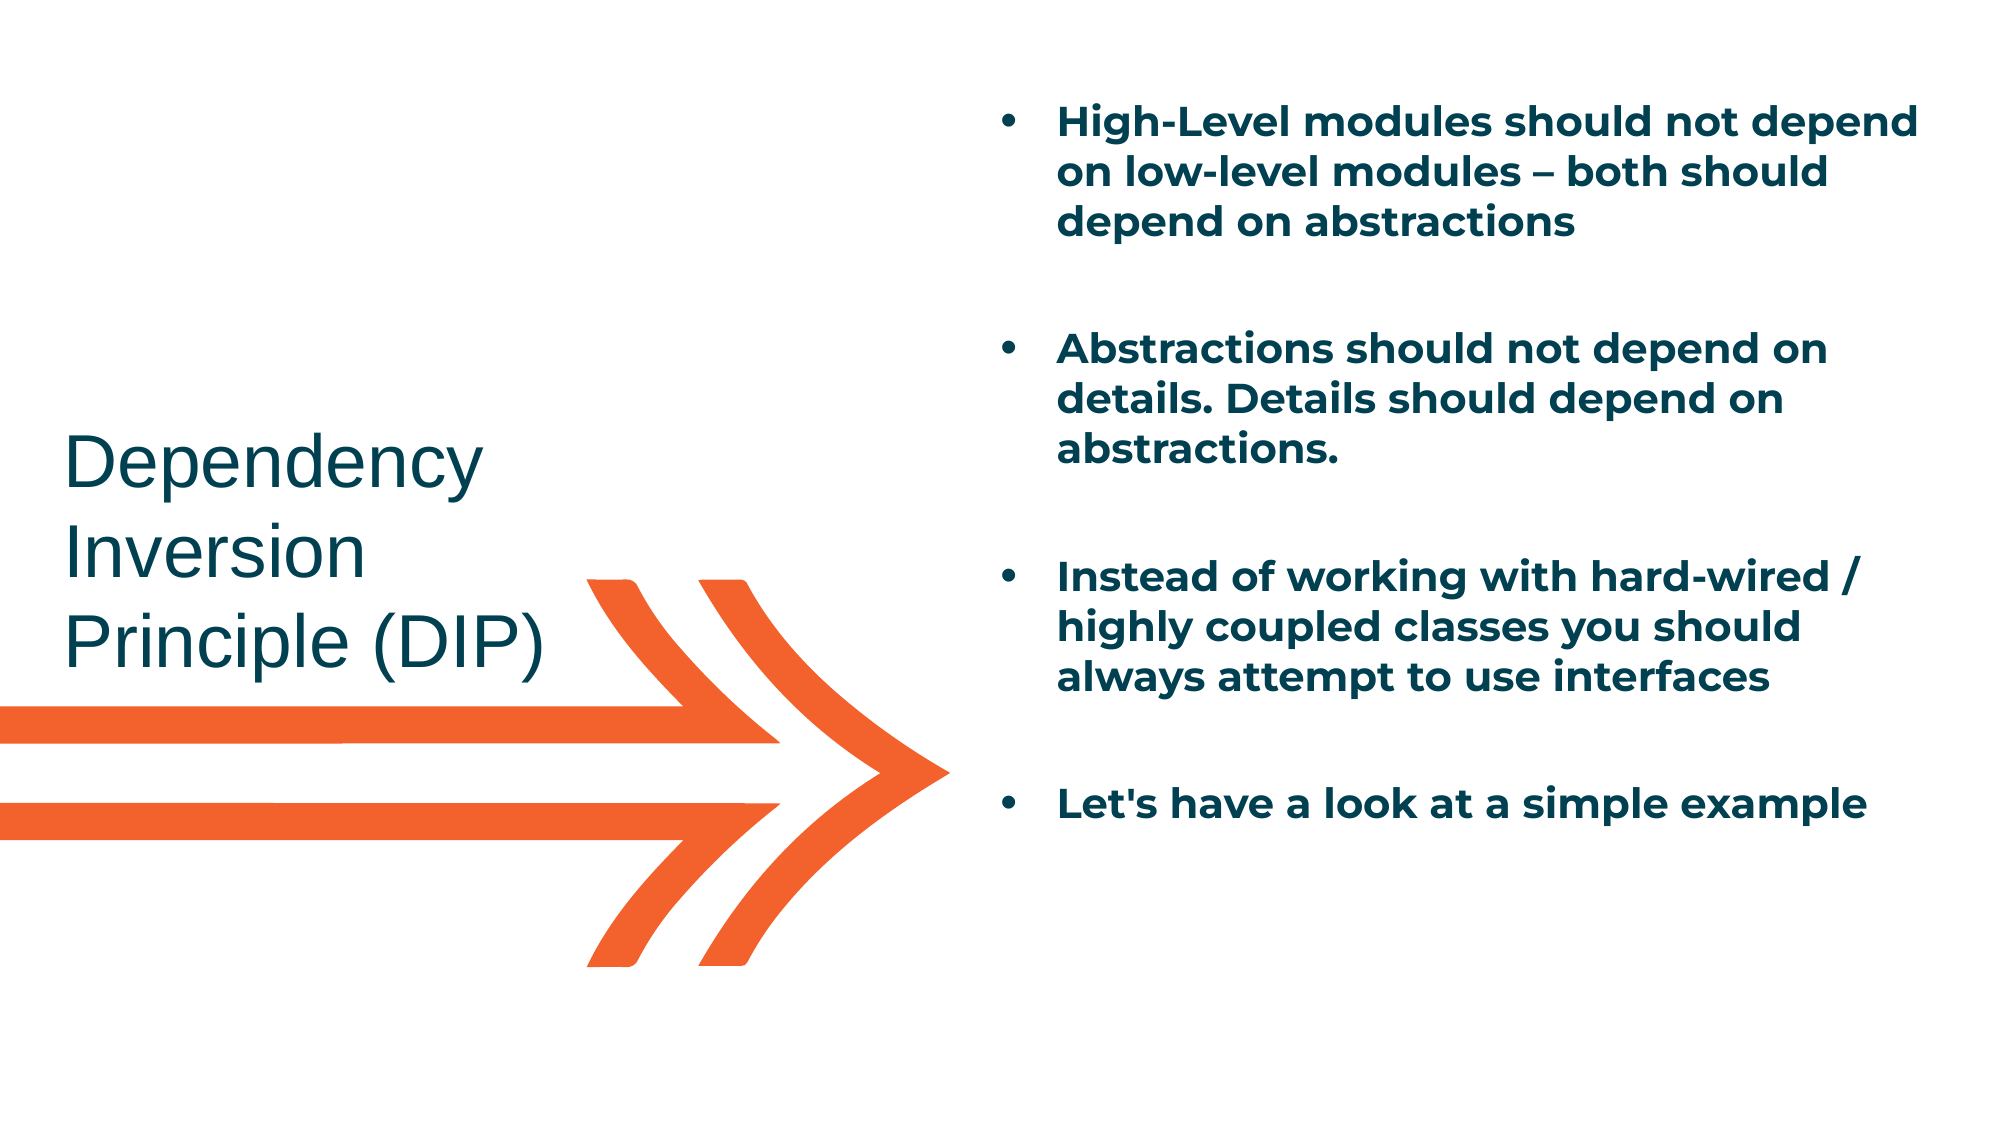

High-Level modules should not depend on low-level modules – both should depend on abstractions

Abstractions should not depend on details. Details should depend on abstractions.

Instead of working with hard-wired / highly coupled classes you should always attempt to use interfaces

Let's have a look at a simple example

Dependency Inversion
Principle (DIP)